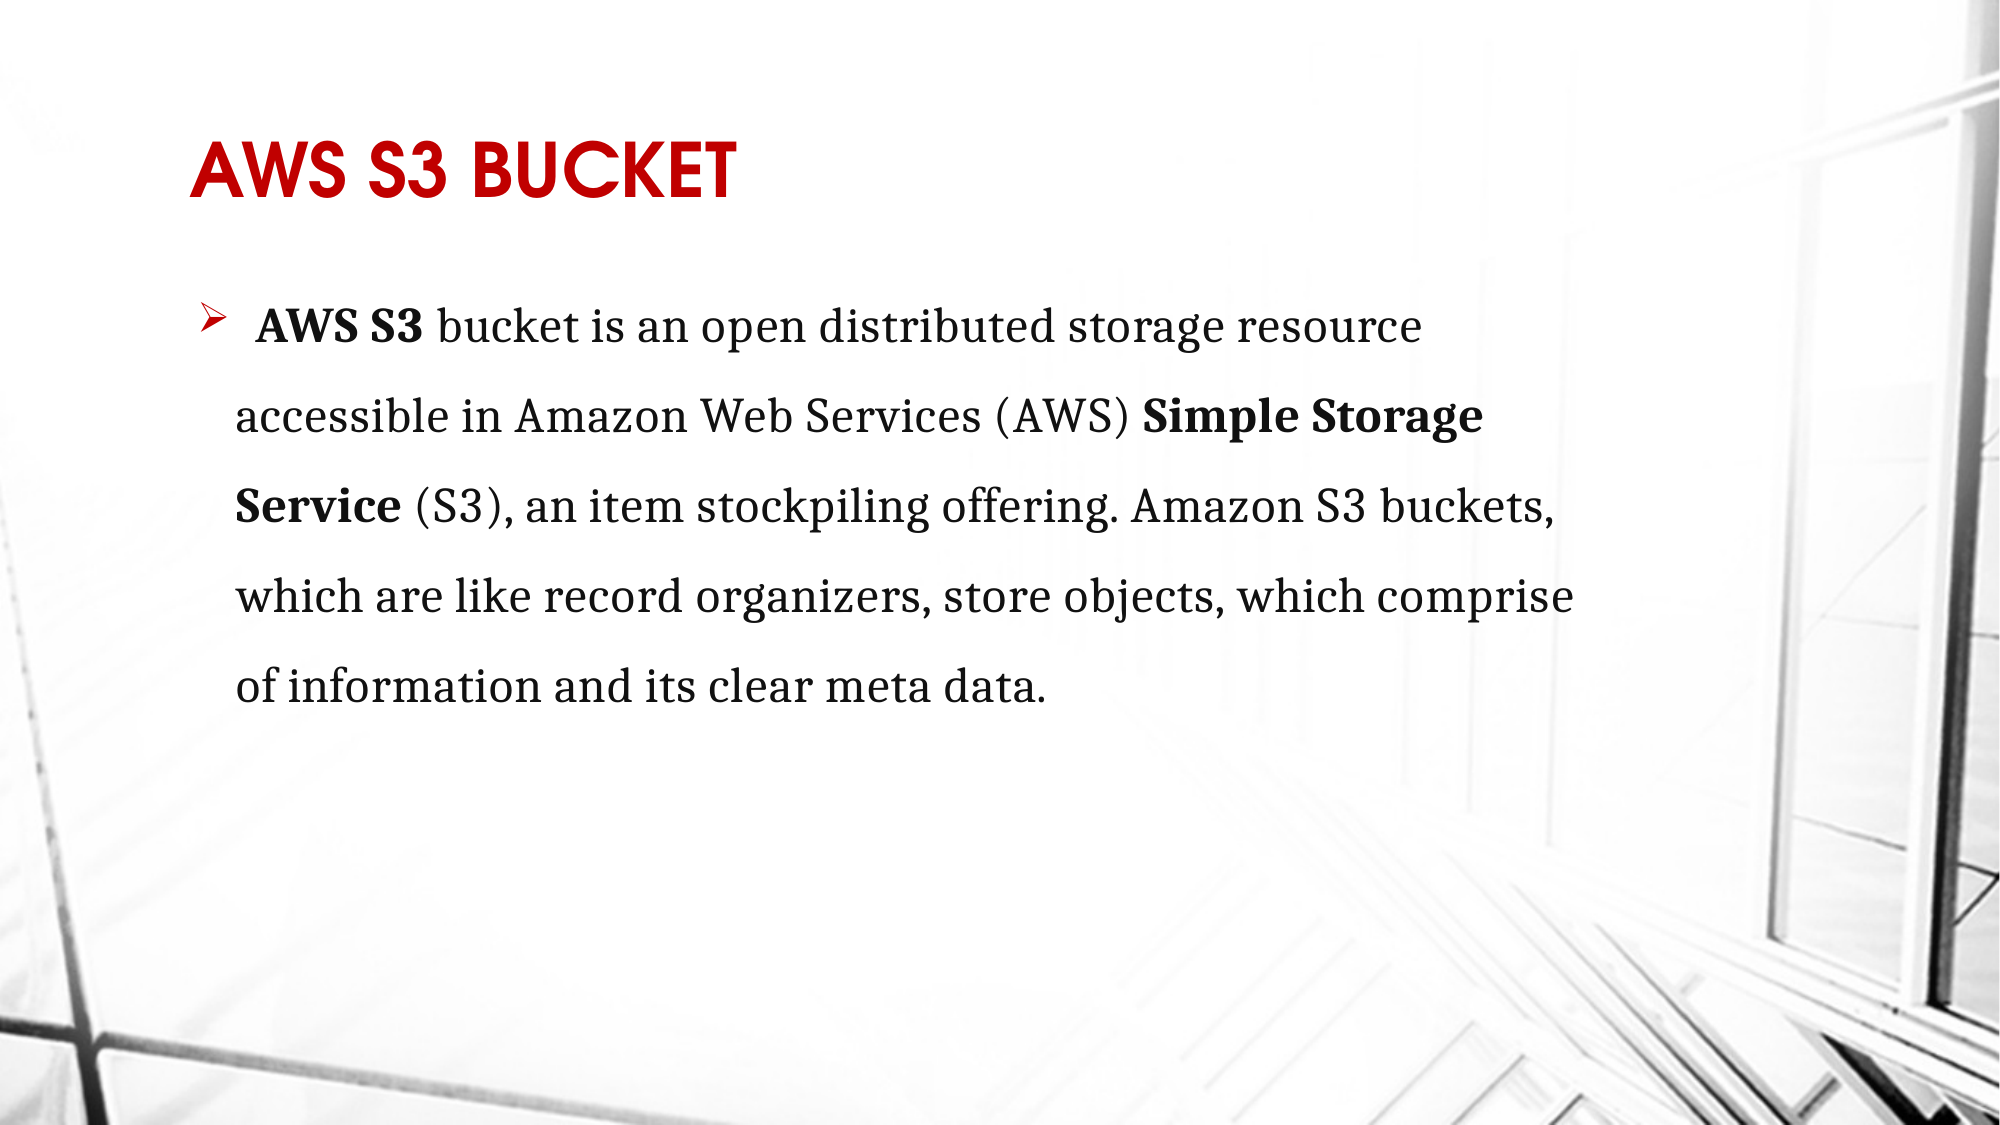

# AWS S3 BUCKET
  AWS S3 bucket is an open distributed storage resource accessible in Amazon Web Services (AWS) Simple Storage Service (S3), an item stockpiling offering. Amazon S3 buckets, which are like record organizers, store objects, which comprise of information and its clear meta data.